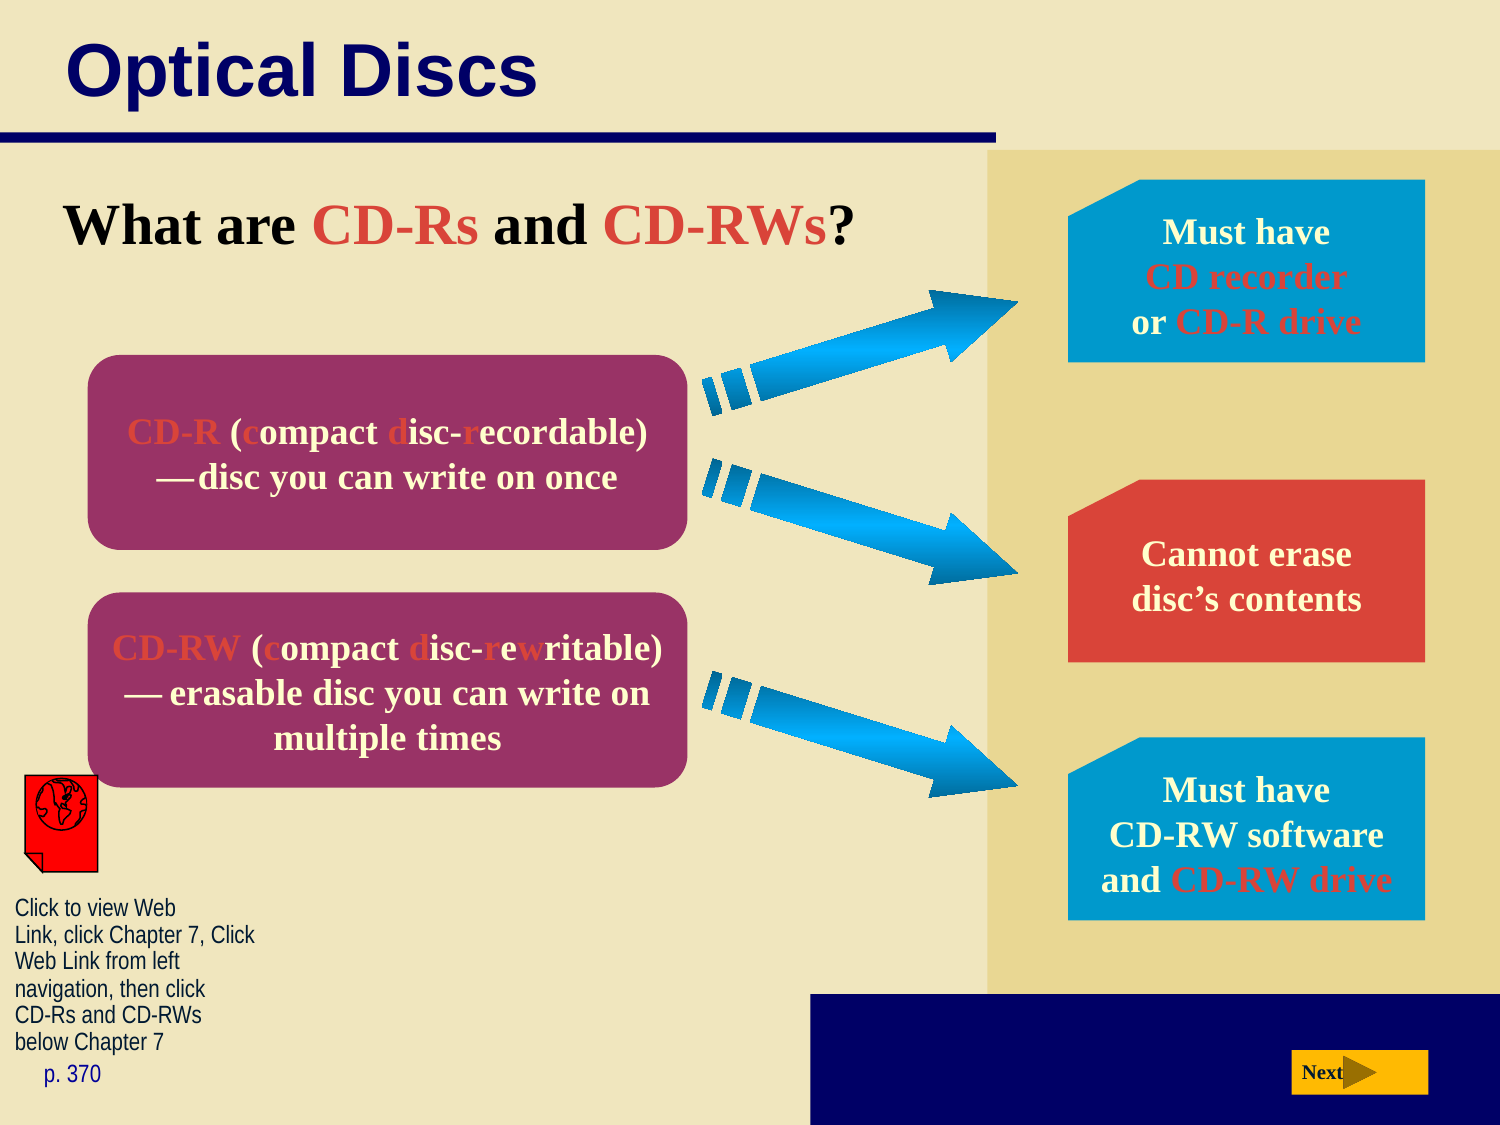

# Optical Discs
What are CD-Rs and CD-RWs?
Must have
CD recorder
or CD-R drive

CD-R (compact disc-recordable)
—cdisc you can write on once
Cannot erase
disc’s contents

CD-RW (compact disc-rewritable)
—ceerasable disc you can write on
multiple times

Must have
CD-RW software
and CD-RW drive

Click to view Web
Link, click Chapter 7, Click
Web Link from left
navigation, then click
CD-Rs and CD-RWs
below Chapter 7
p. 370

Next